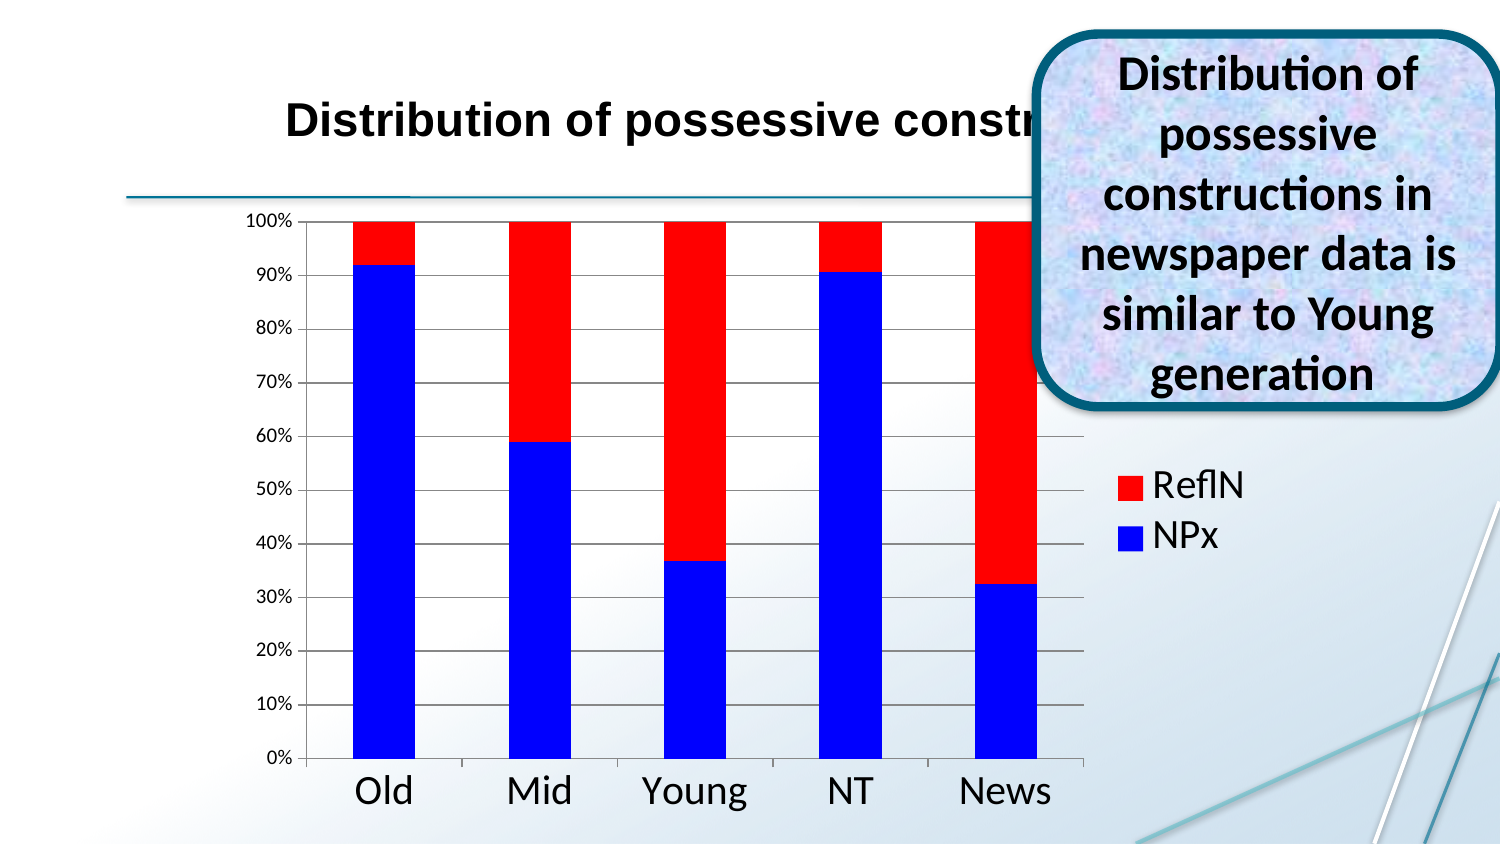

Distribution of possessive constructions in newspaper data is similar to Young generation
# Distribution of possessive constructions

### Chart

| Category | NPx | ReflN |
|---|---|---|
| Old | 592.0 | 52.0 |
| Mid | 839.0 | 585.0 |
| Young | 77.0 | 132.0 |
| NT | 1386.0 | 142.0 |
| News | 9547.0 | 19809.0 |